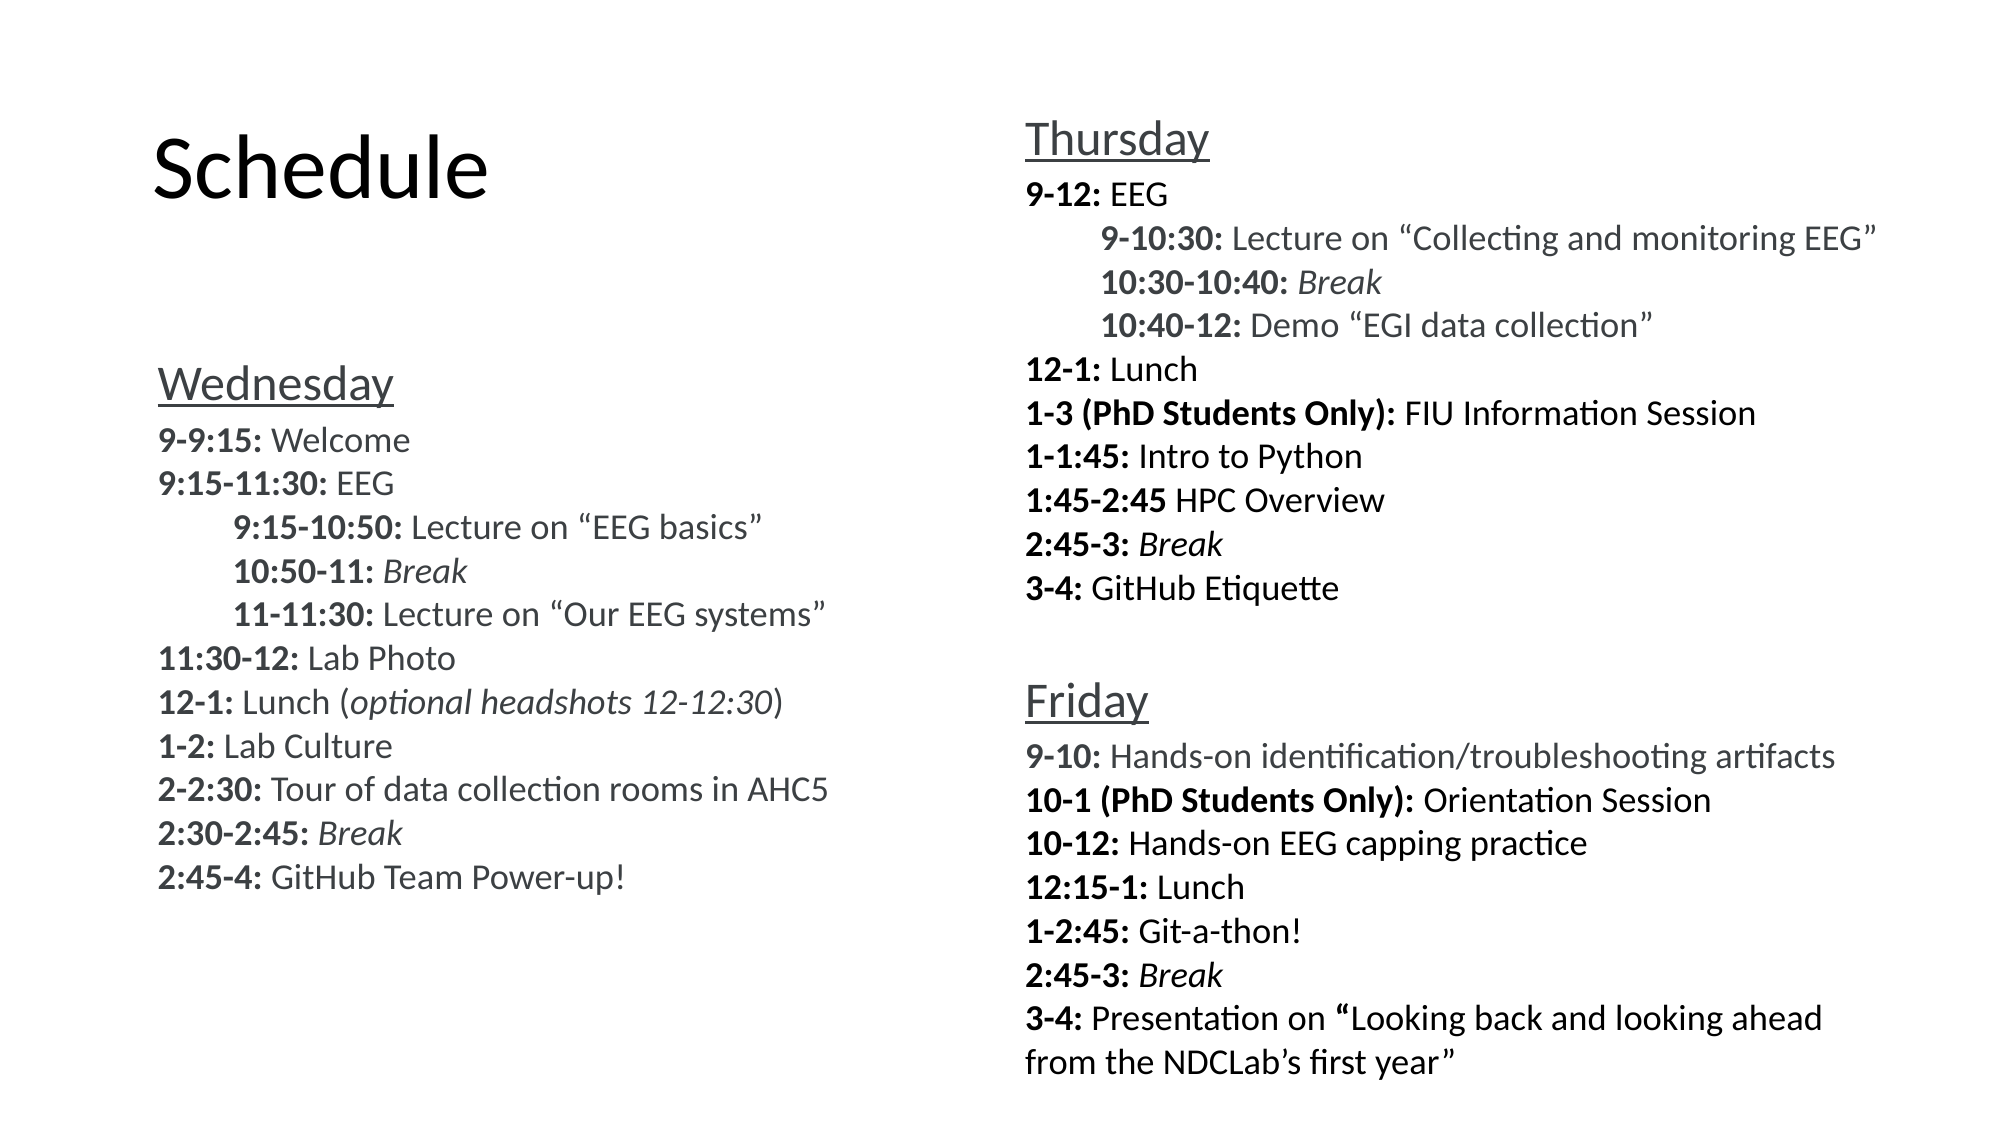

# Schedule
Thursday

9-12: EEG
9-10:30: Lecture on “Collecting and monitoring EEG”
10:30-10:40: Break
10:40-12: Demo “EGI data collection”
12-1: Lunch
1-3 (PhD Students Only): FIU Information Session
1-1:45: Intro to Python
1:45-2:45 HPC Overview
2:45-3: Break
3-4: GitHub Etiquette
Wednesday

9-9:15: Welcome
9:15-11:30: EEG
9:15-10:50: Lecture on “EEG basics”
10:50-11: Break
11-11:30: Lecture on “Our EEG systems”
11:30-12: Lab Photo
12-1: Lunch (optional headshots 12-12:30)
1-2: Lab Culture
2-2:30: Tour of data collection rooms in AHC5
2:30-2:45: Break
2:45-4: GitHub Team Power-up!
Friday

9-10: Hands-on identification/troubleshooting artifacts
10-1 (PhD Students Only): Orientation Session
10-12: Hands-on EEG capping practice
12:15-1: Lunch
1-2:45: Git-a-thon!
2:45-3: Break
3-4: Presentation on “Looking back and looking ahead from the NDCLab’s first year”